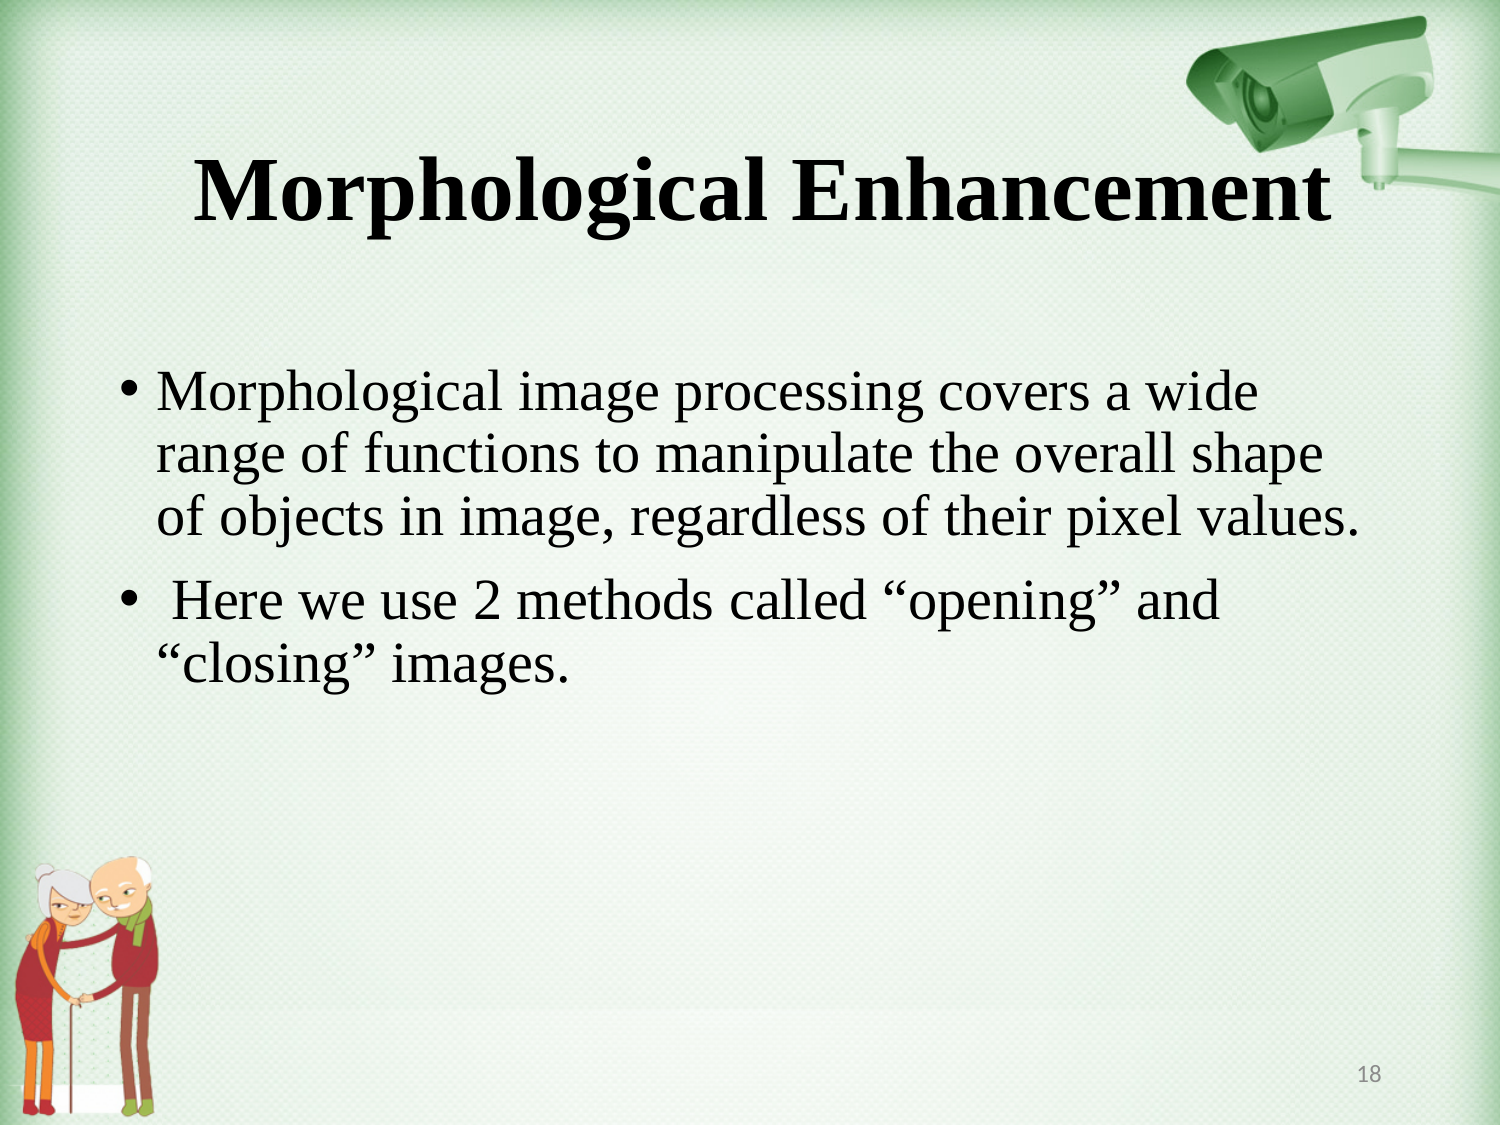

# Morphological Enhancement
Morphological image processing covers a wide range of functions to manipulate the overall shape of objects in image, regardless of their pixel values.
 Here we use 2 methods called “opening” and “closing” images.
18